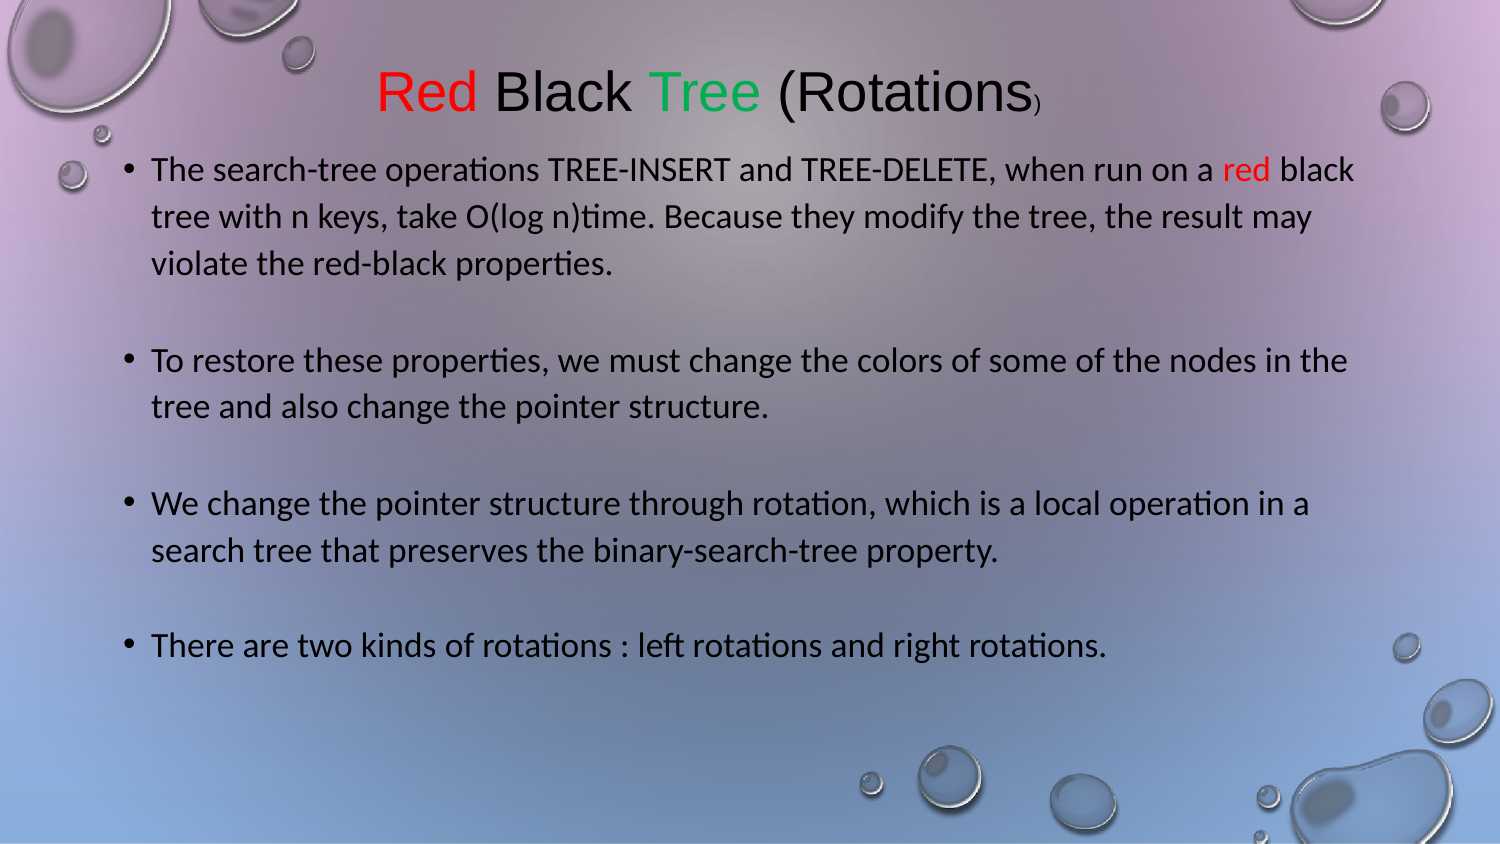

# Red Black Tree (Rotations)
The search-tree operations TREE-INSERT and TREE-DELETE, when run on a red black  tree with n keys, take O(log n)time. Because they modify the tree, the result may  violate the red-black properties.

To restore these properties, we must change the colors of some of the nodes in the  tree and also change the pointer structure.

We change the pointer structure through rotation, which is a local operation in a  search tree that preserves the binary-search-tree property.

There are two kinds of rotations : left rotations and right rotations.